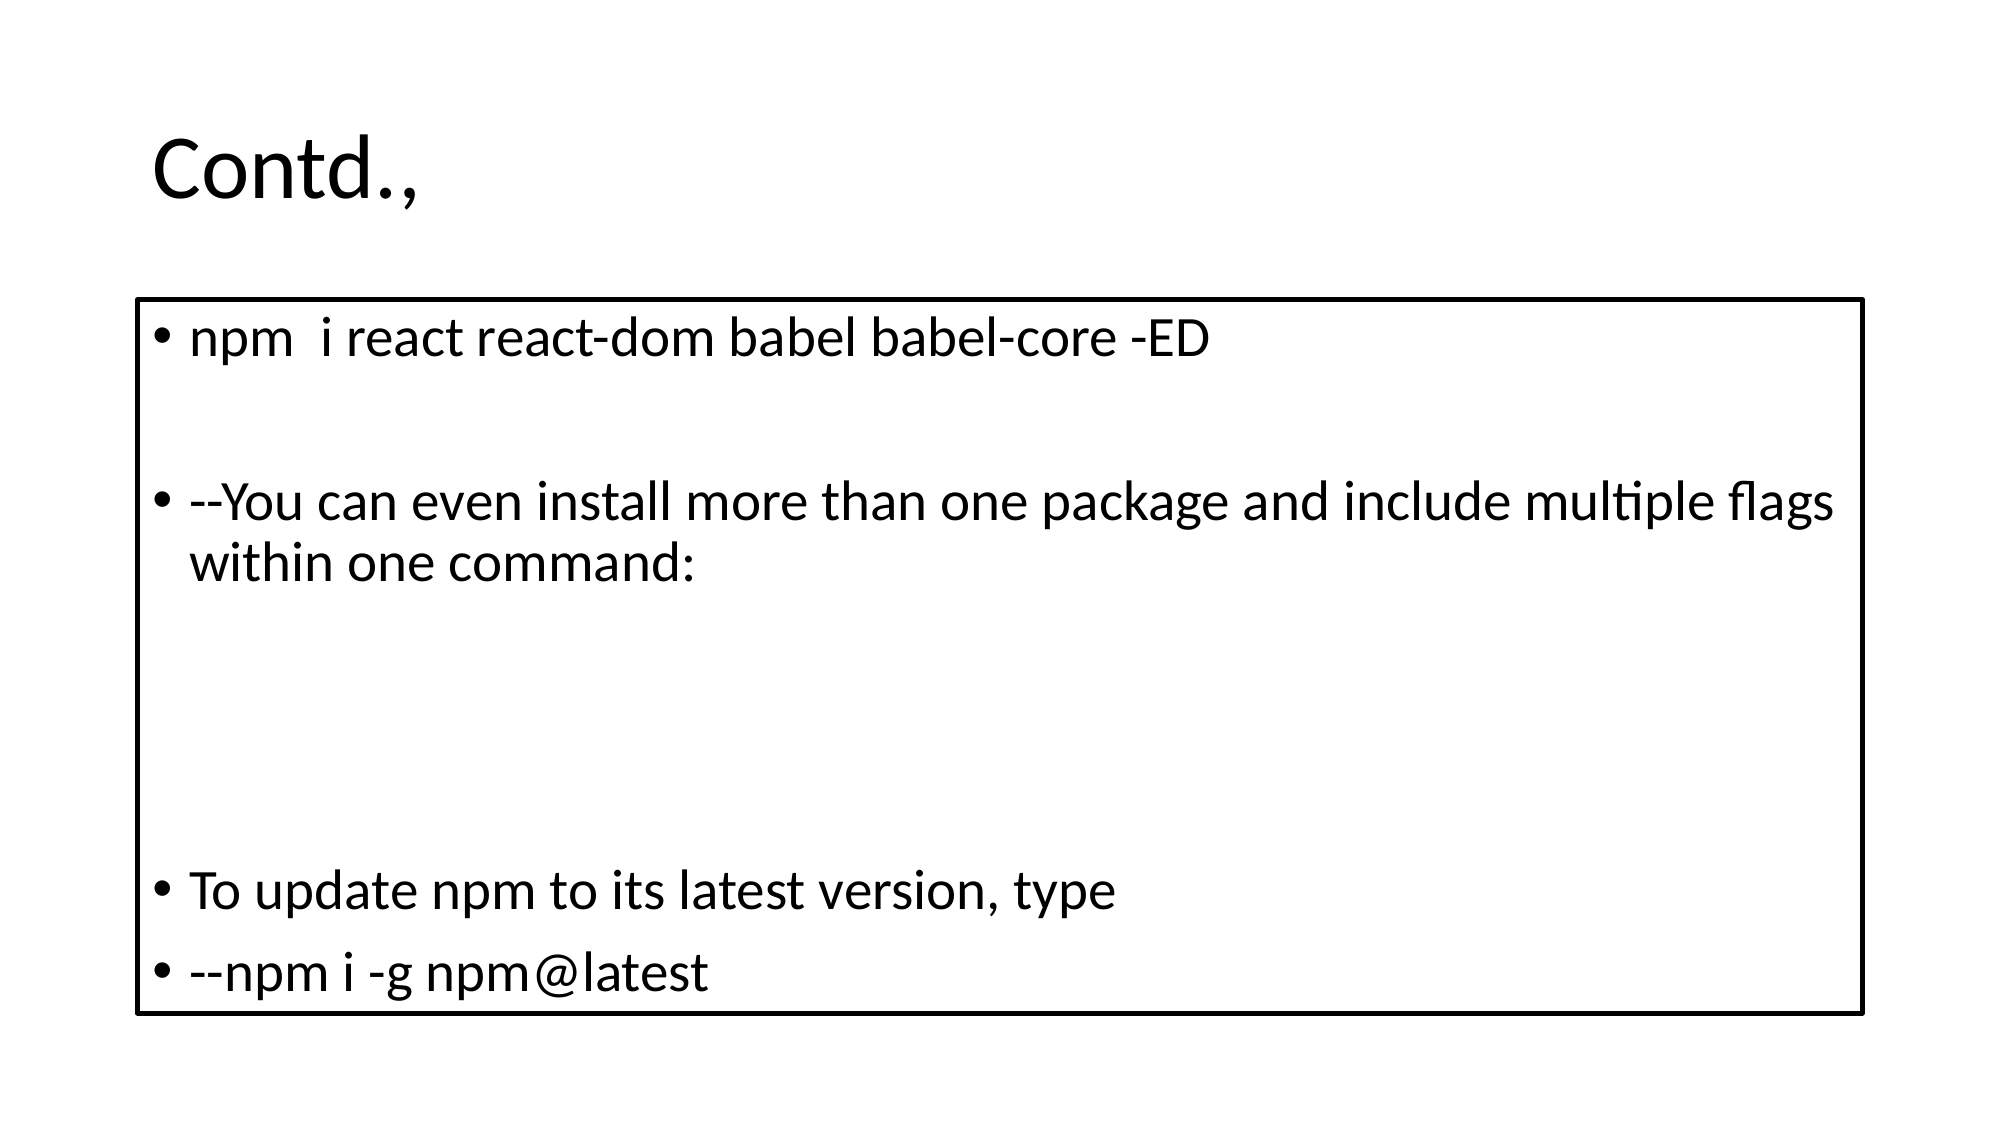

# Contd.,
npm  i react react-dom babel babel-core -ED

--You can even install more than one package and include multiple flags within one command:

To update npm to its latest version, type
--npm i -g npm@latest